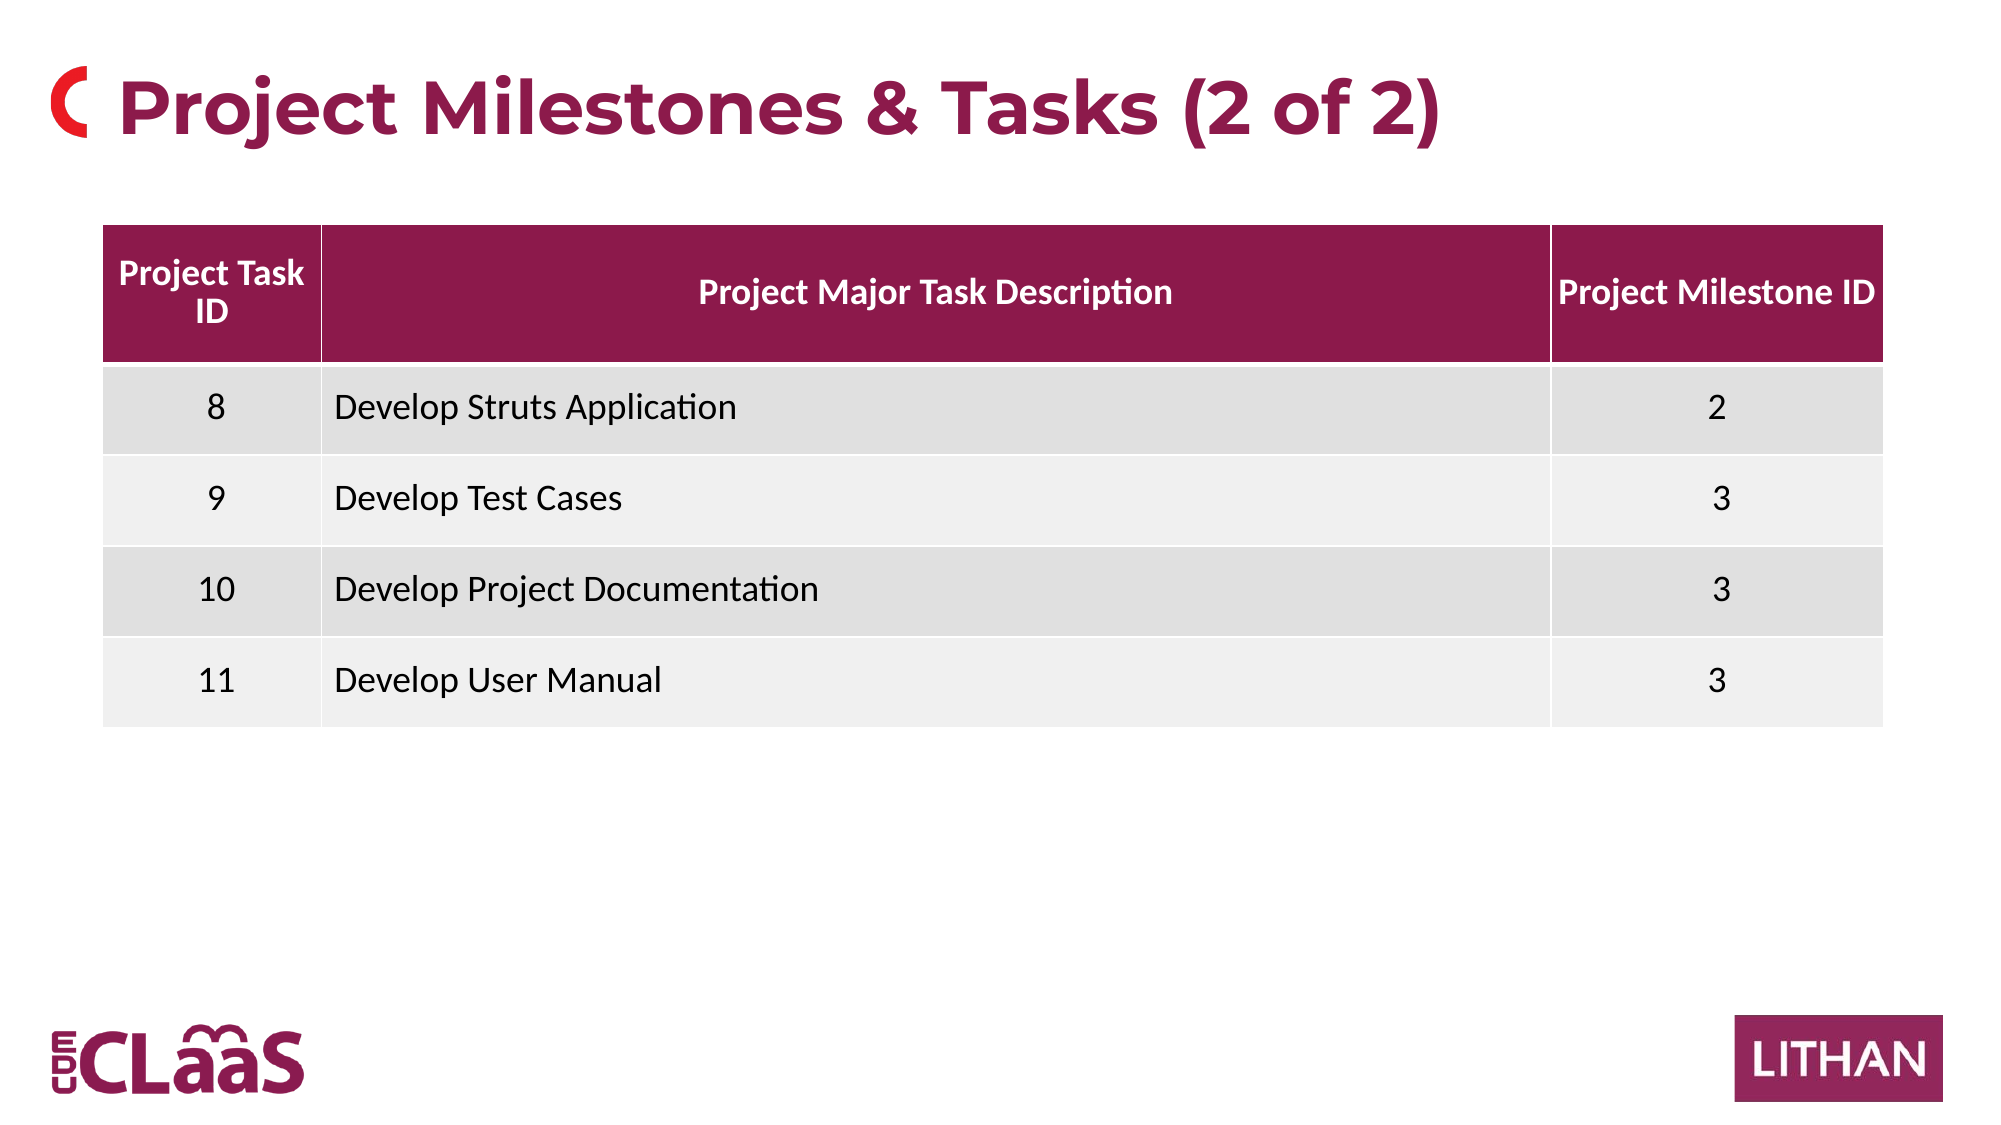

Project Milestones & Tasks (2 of 2)

| Project Task ID | Project Major Task Description | Project Milestone ID |
| --- | --- | --- |
| 8 | Develop Struts Application | 2 |
| 9 | Develop Test Cases | 3 |
| 10 | Develop Project Documentation | 3 |
| 11 | Develop User Manual | 3 |